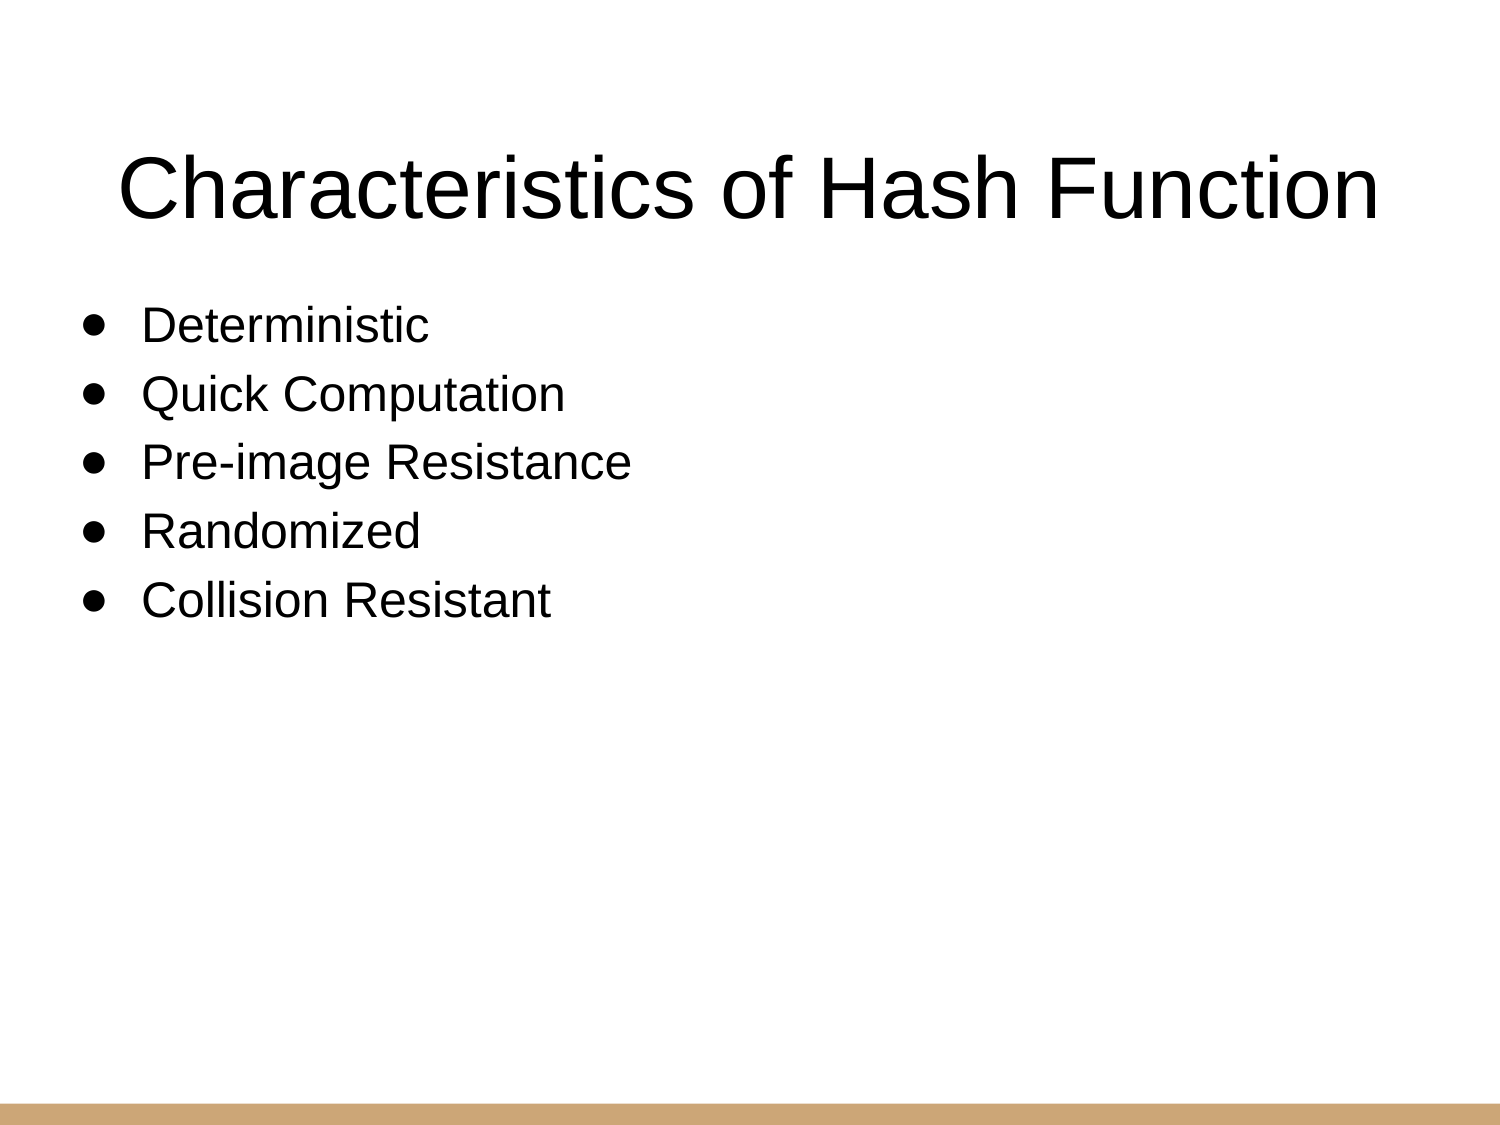

# Characteristics of Hash Function
Deterministic
Quick Computation
Pre-image Resistance
Randomized
Collision Resistant